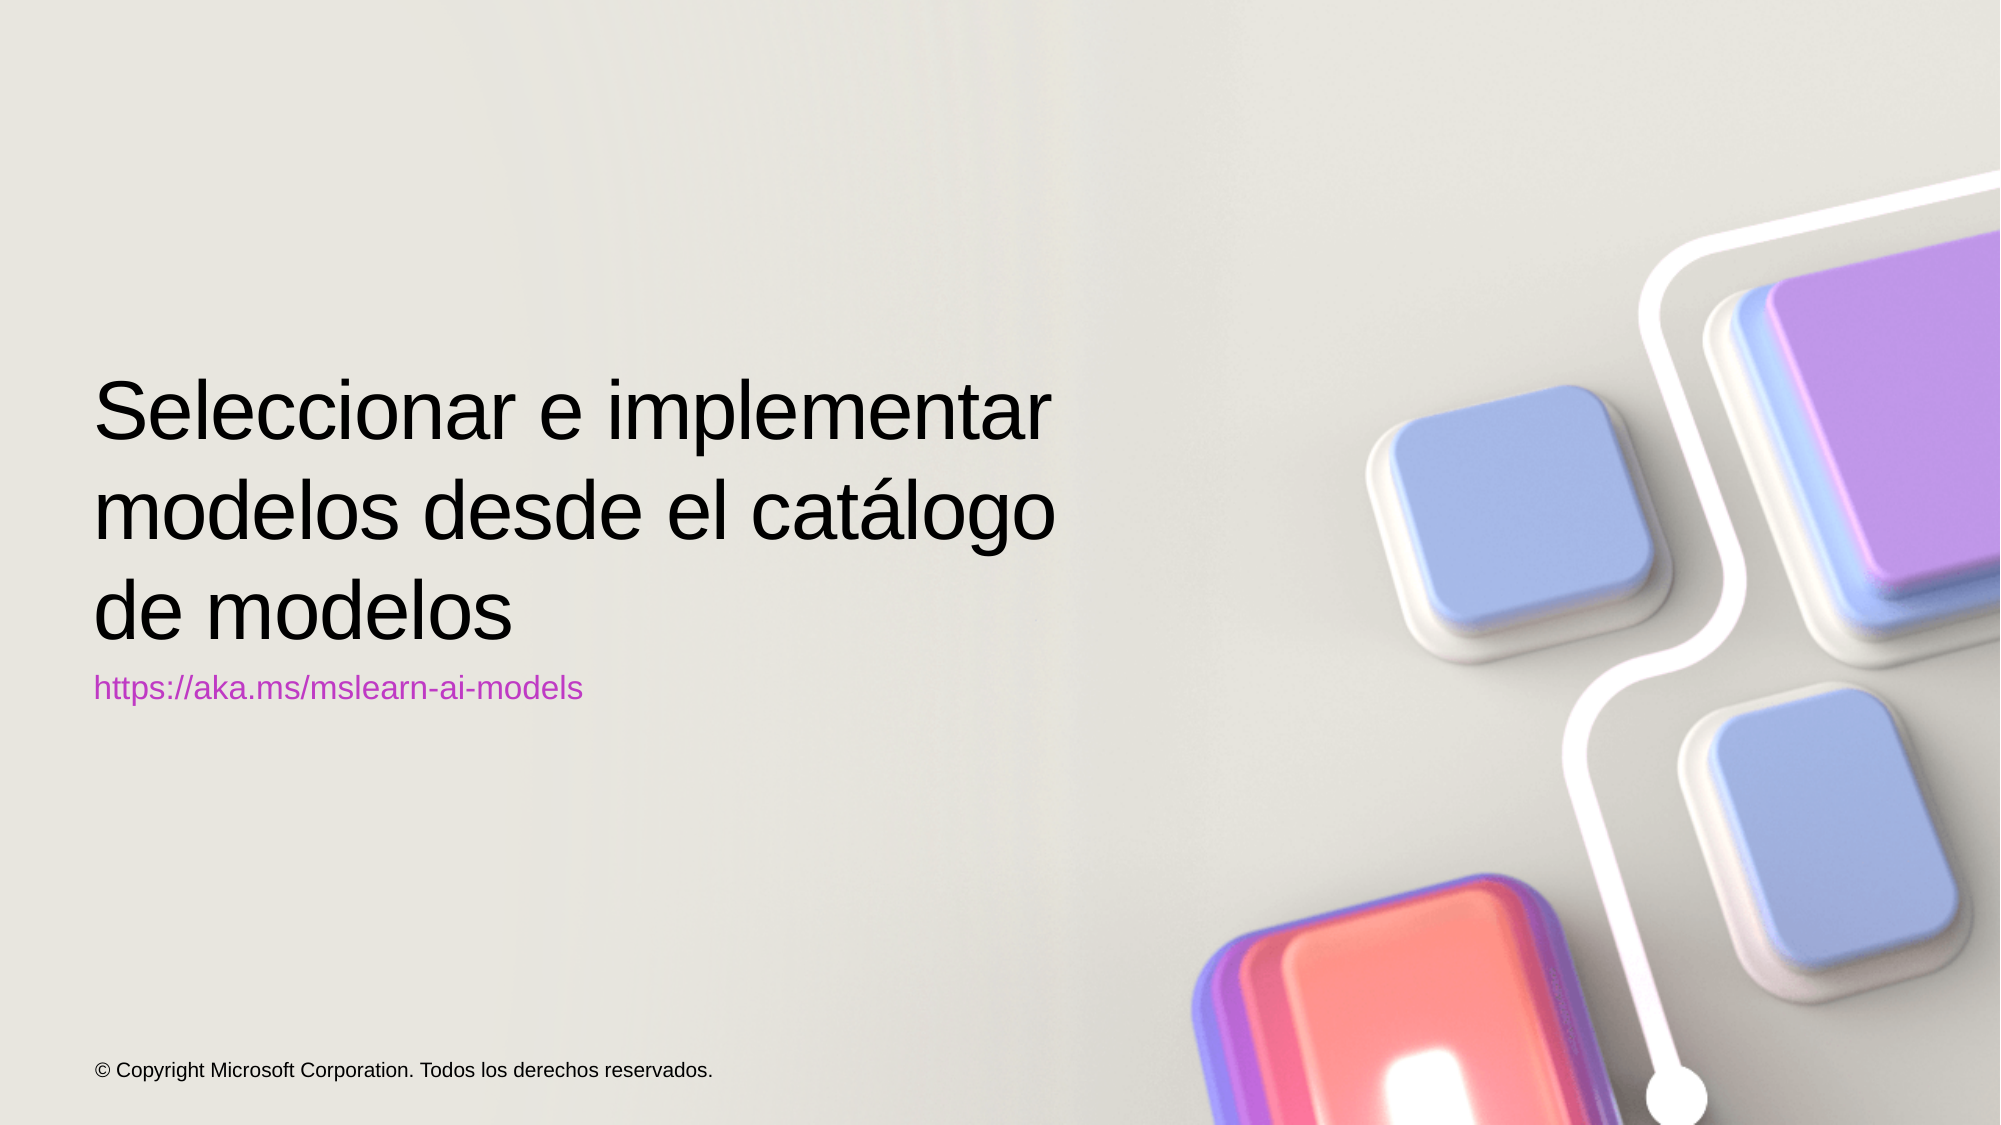

# Seleccionar e implementar modelos desde el catálogo de modelos
https://aka.ms/mslearn-ai-models
© Copyright Microsoft Corporation. Todos los derechos reservados.